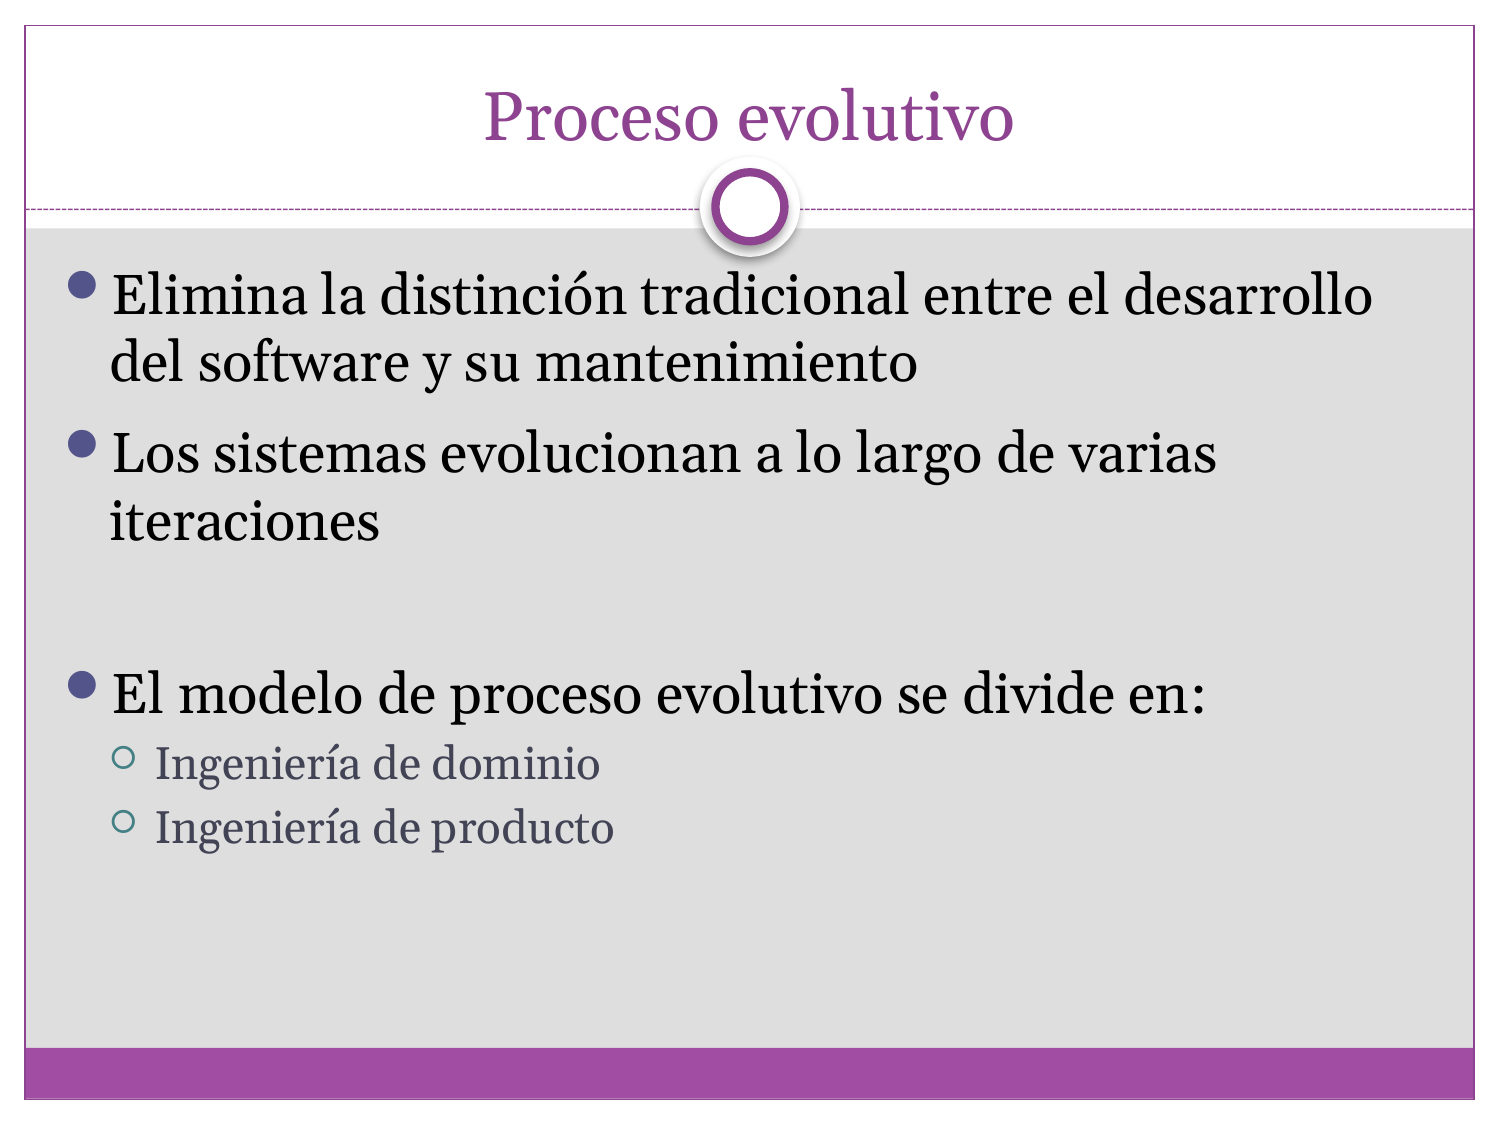

# Proceso evolutivo
Elimina la distinción tradicional entre el desarrollo del software y su mantenimiento
Los sistemas evolucionan a lo largo de varias iteraciones

El modelo de proceso evolutivo se divide en:
Ingeniería de dominio
Ingeniería de producto